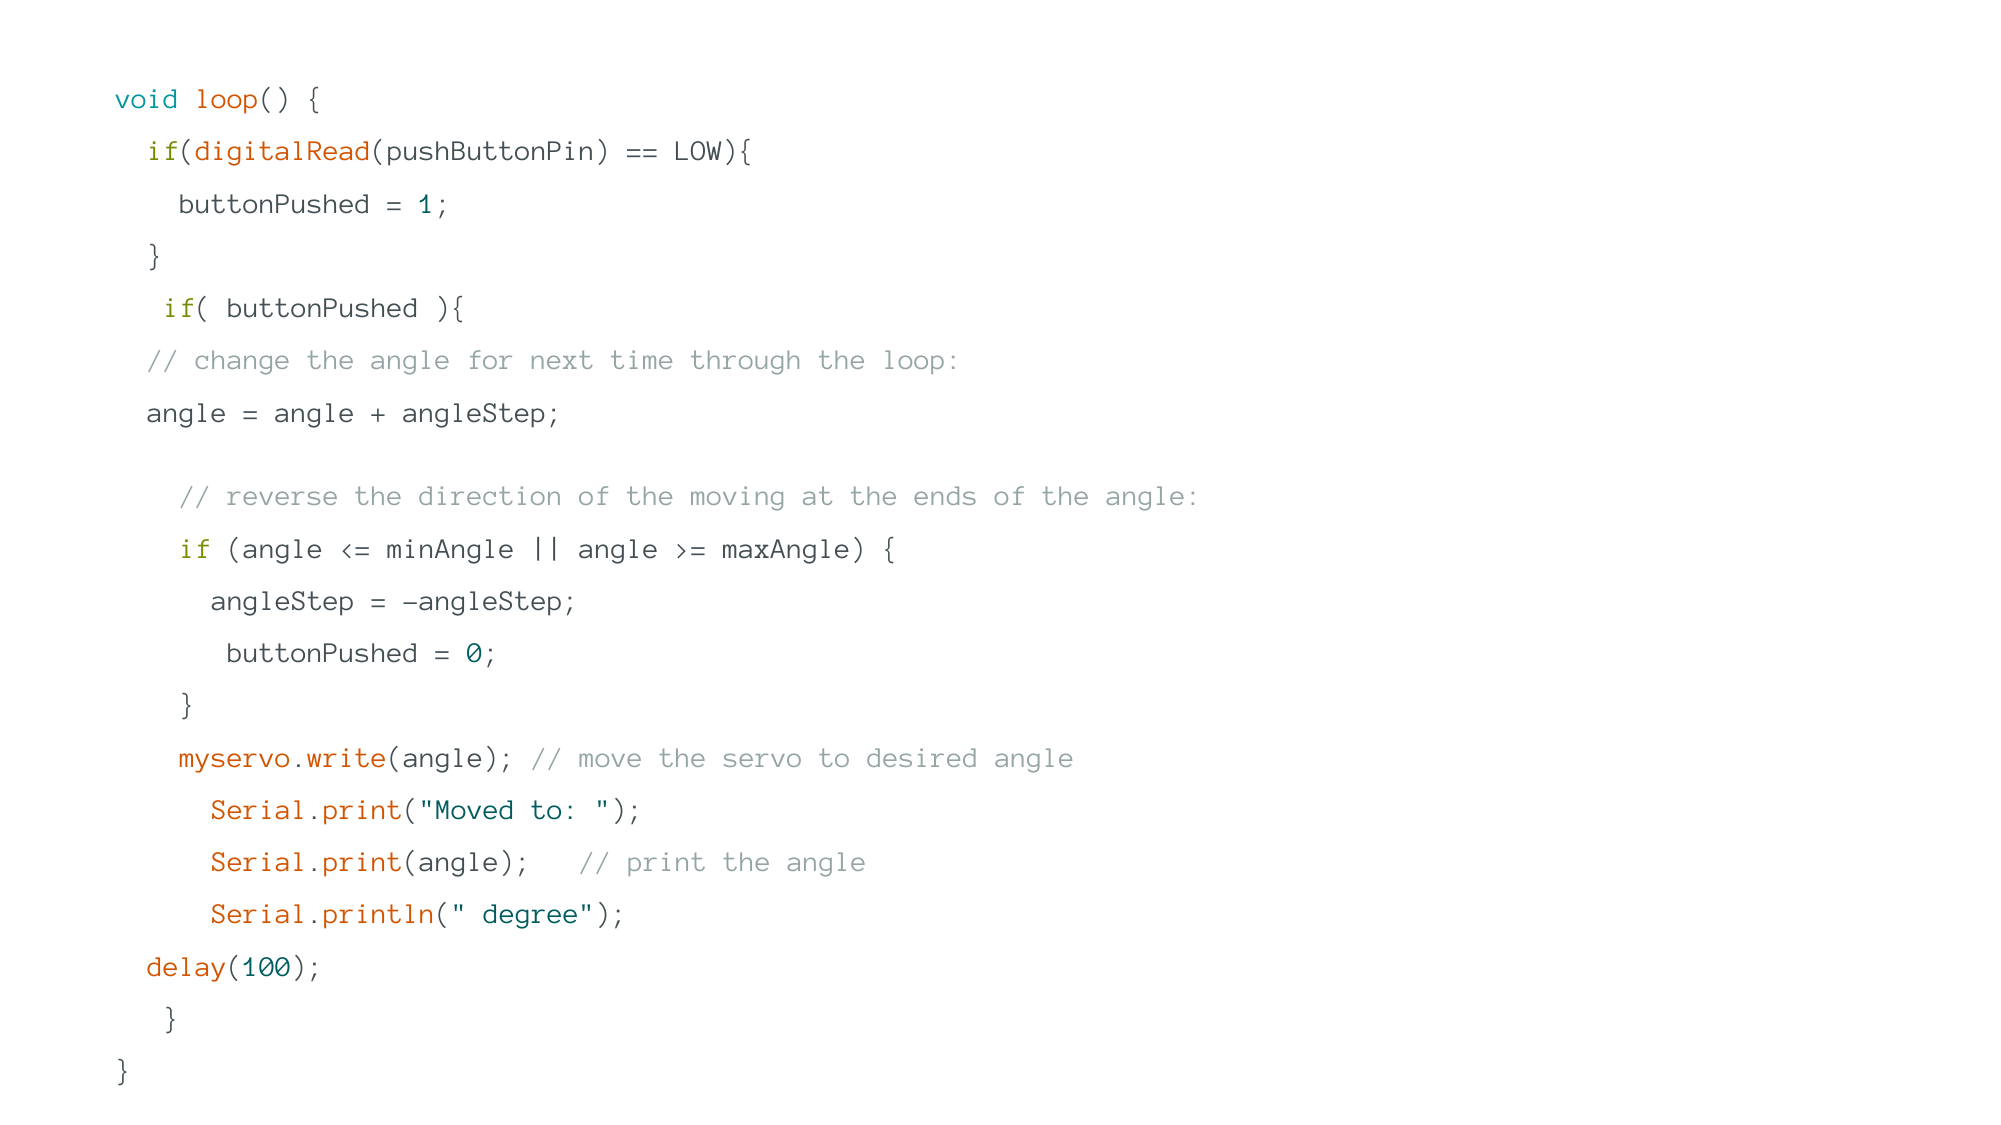

void loop() {
  if(digitalRead(pushButtonPin) == LOW){
    buttonPushed = 1;
  }
   if( buttonPushed ){
  // change the angle for next time through the loop:
  angle = angle + angleStep;
    // reverse the direction of the moving at the ends of the angle:
    if (angle <= minAngle || angle >= maxAngle) {
      angleStep = -angleStep;
       buttonPushed = 0;
    }
    myservo.write(angle); // move the servo to desired angle
      Serial.print("Moved to: ");
      Serial.print(angle);   // print the angle
      Serial.println(" degree");
  delay(100);
   }
}